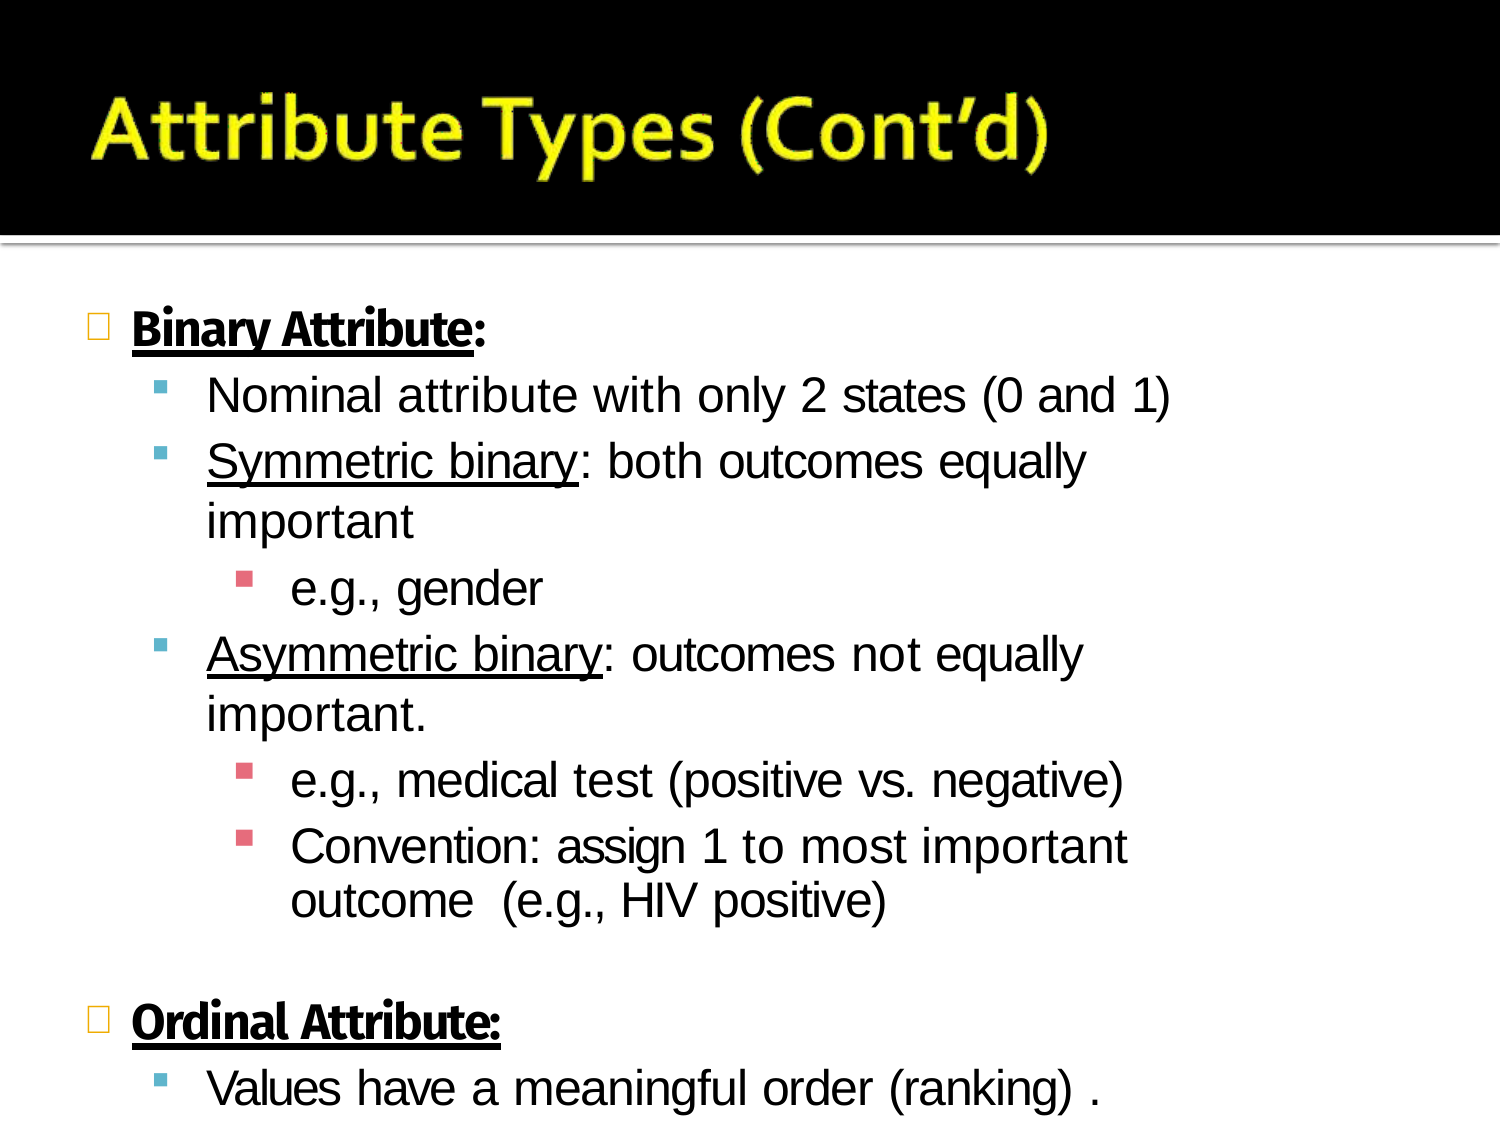

Binary Attribute:
Nominal attribute with only 2 states (0 and 1)
Symmetric binary: both outcomes equally important
e.g., gender
Asymmetric binary: outcomes not equally important.
e.g., medical test (positive vs. negative)
Convention: assign 1 to most important outcome  (e.g., HIV positive)

Ordinal Attribute:
Values have a meaningful order (ranking) .
Size = {small, medium, large}, grades, army rankings